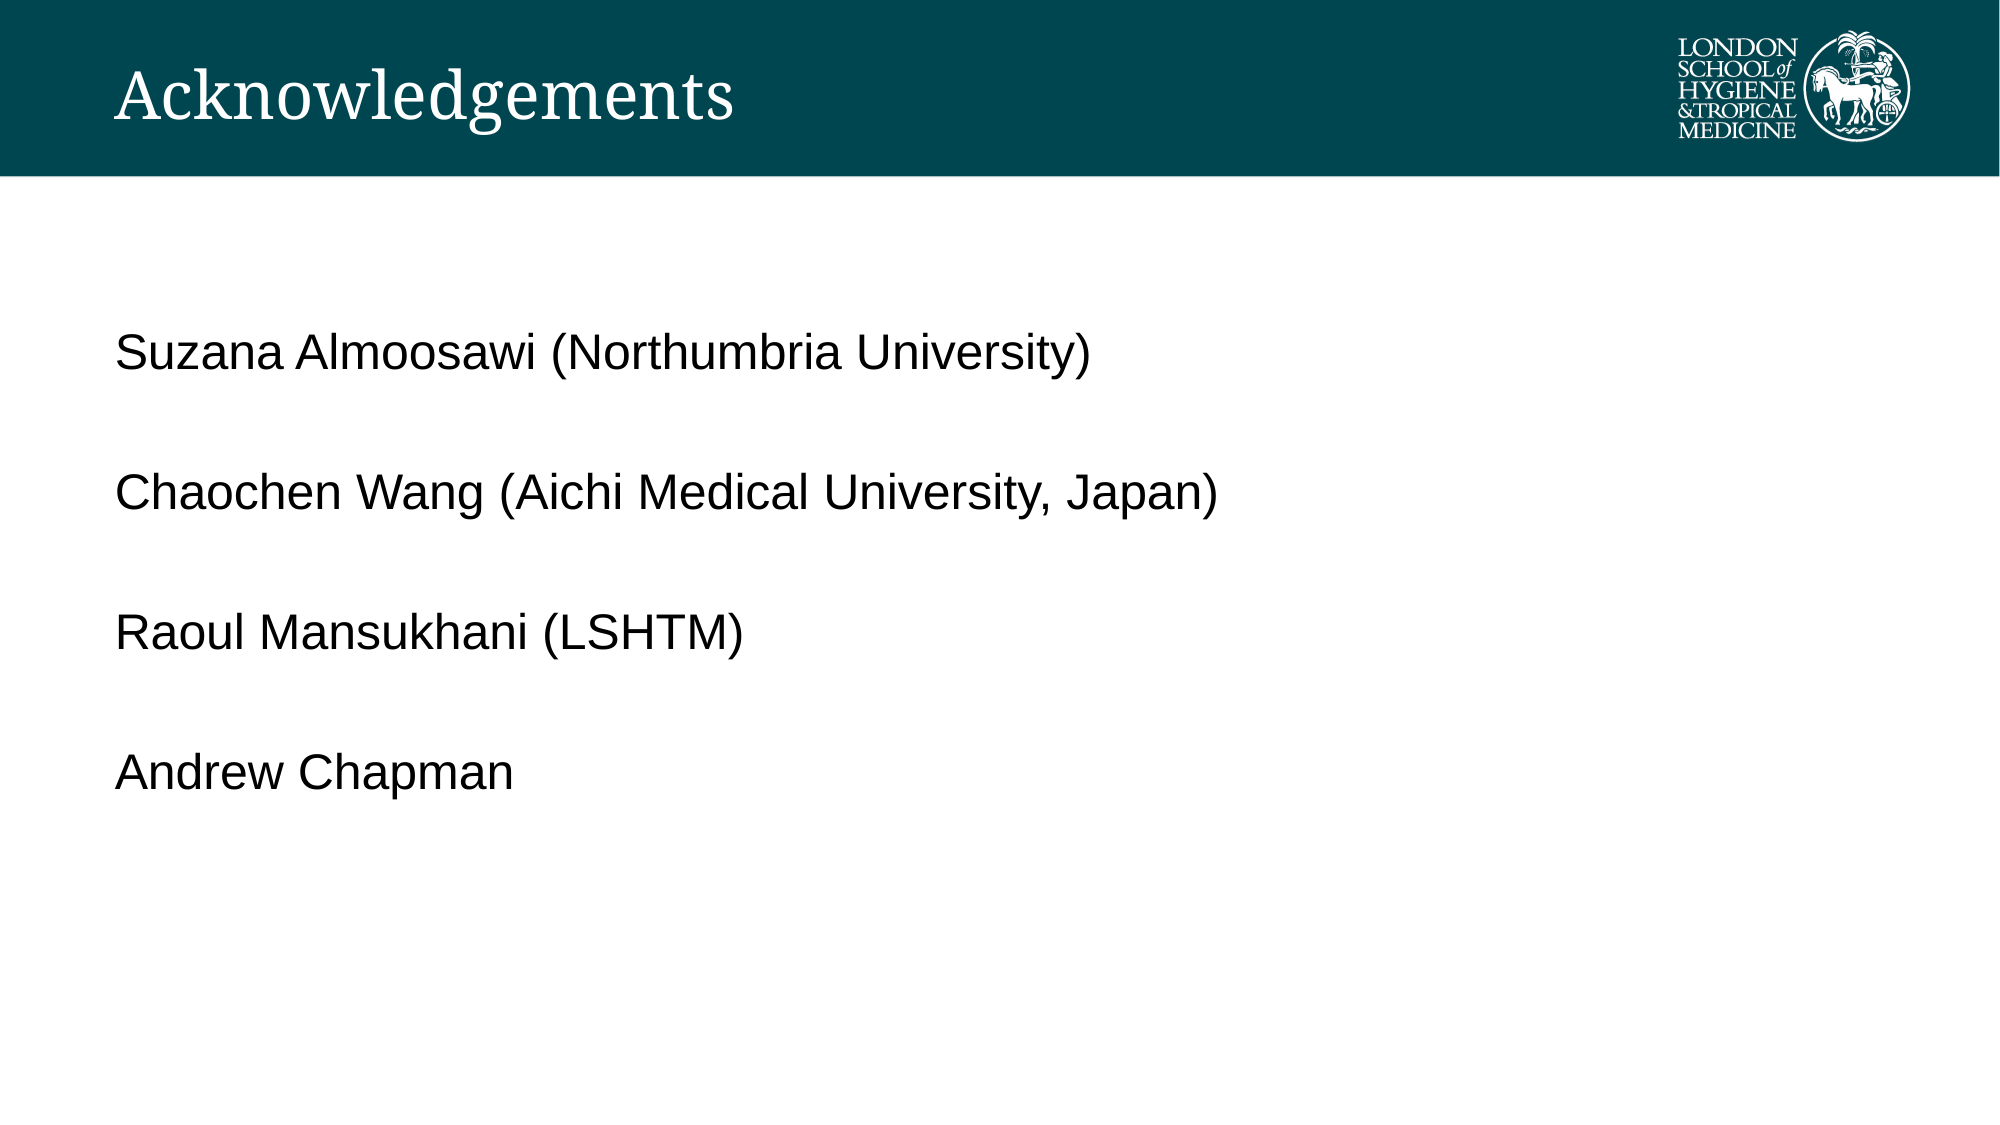

# Acknowledgements

Suzana Almoosawi (Northumbria University)

Chaochen Wang (Aichi Medical University, Japan)

Raoul Mansukhani (LSHTM)

Andrew Chapman